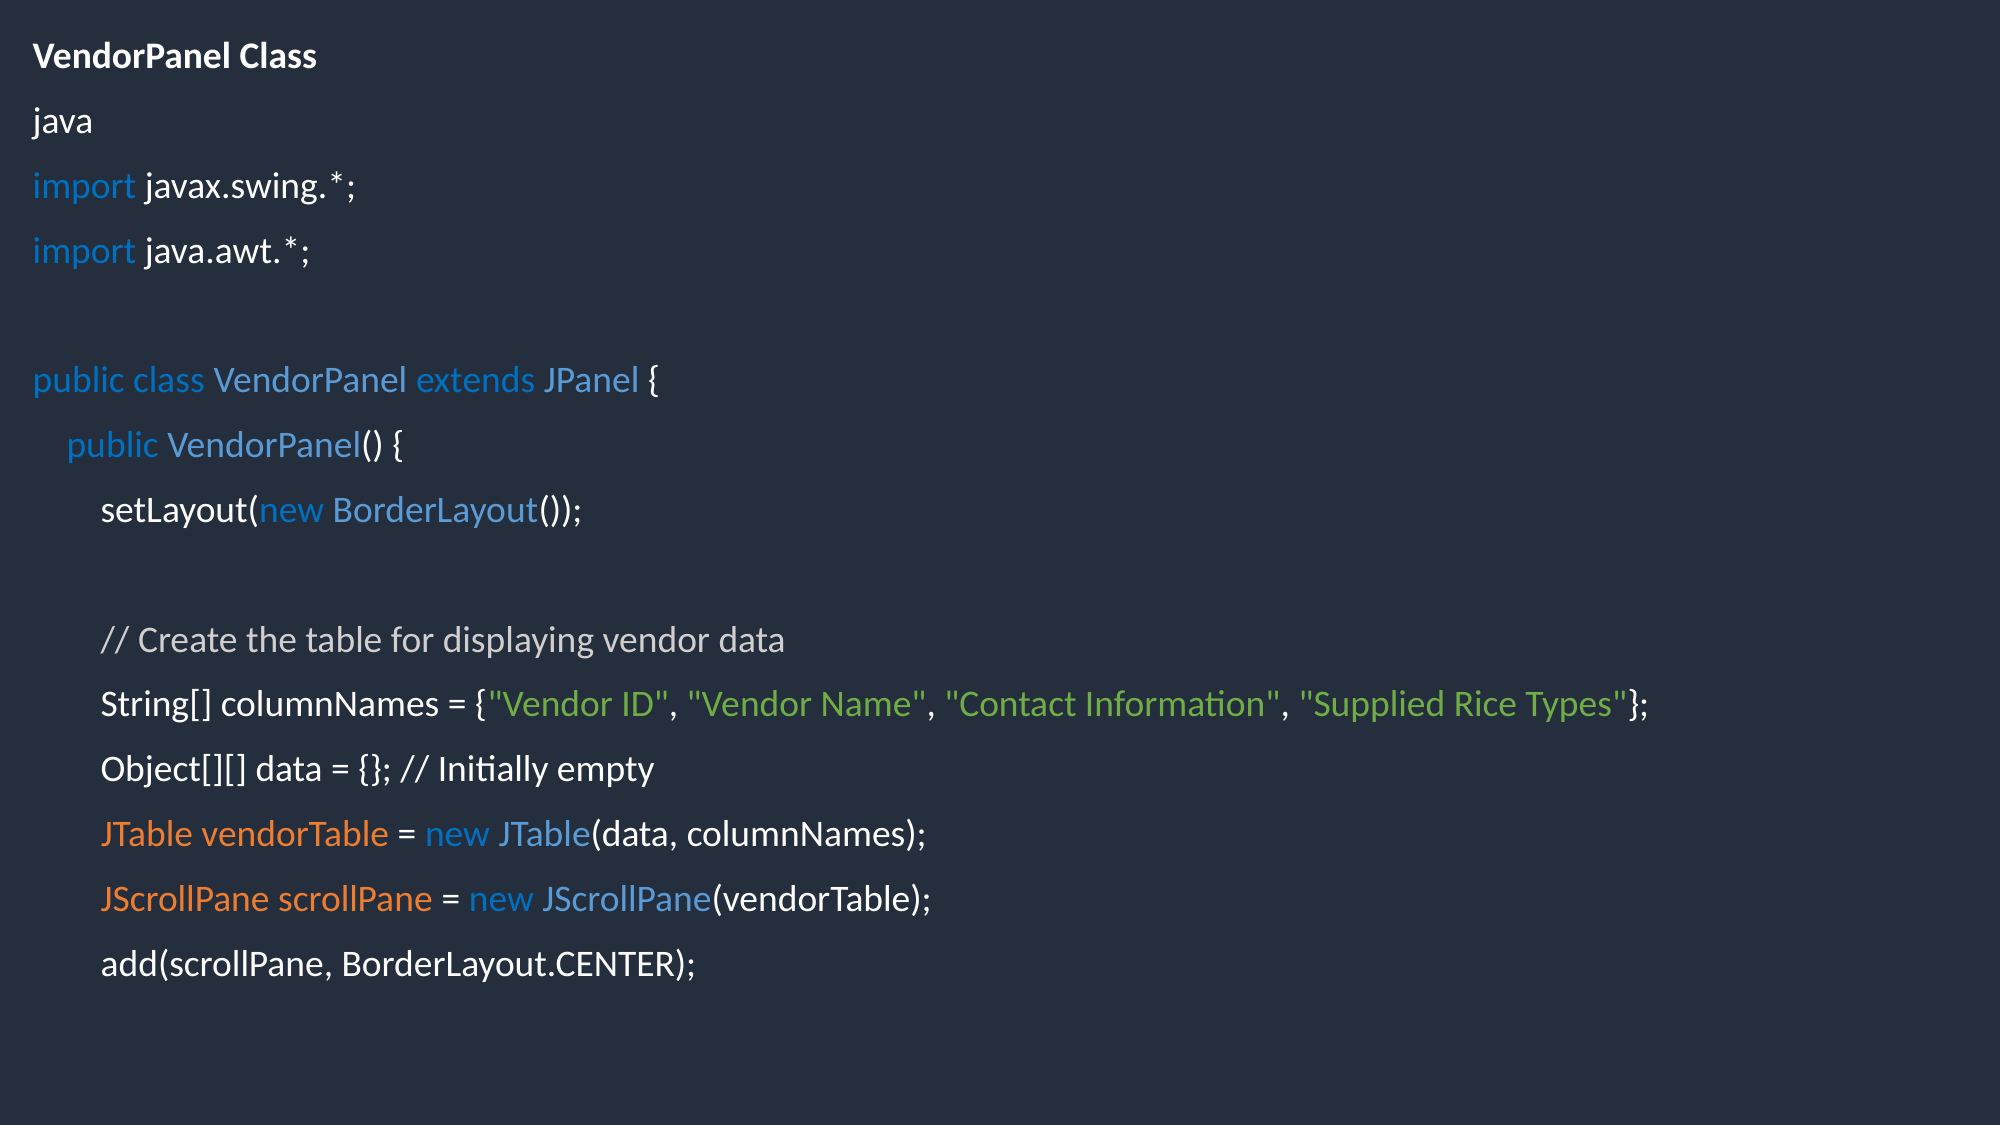

VendorPanel Class
java
import javax.swing.*;
import java.awt.*;

public class VendorPanel extends JPanel {
    public VendorPanel() {
        setLayout(new BorderLayout());

        // Create the table for displaying vendor data
        String[] columnNames = {"Vendor ID", "Vendor Name", "Contact Information", "Supplied Rice Types"};
        Object[][] data = {}; // Initially empty
        JTable vendorTable = new JTable(data, columnNames);
        JScrollPane scrollPane = new JScrollPane(vendorTable);
        add(scrollPane, BorderLayout.CENTER);